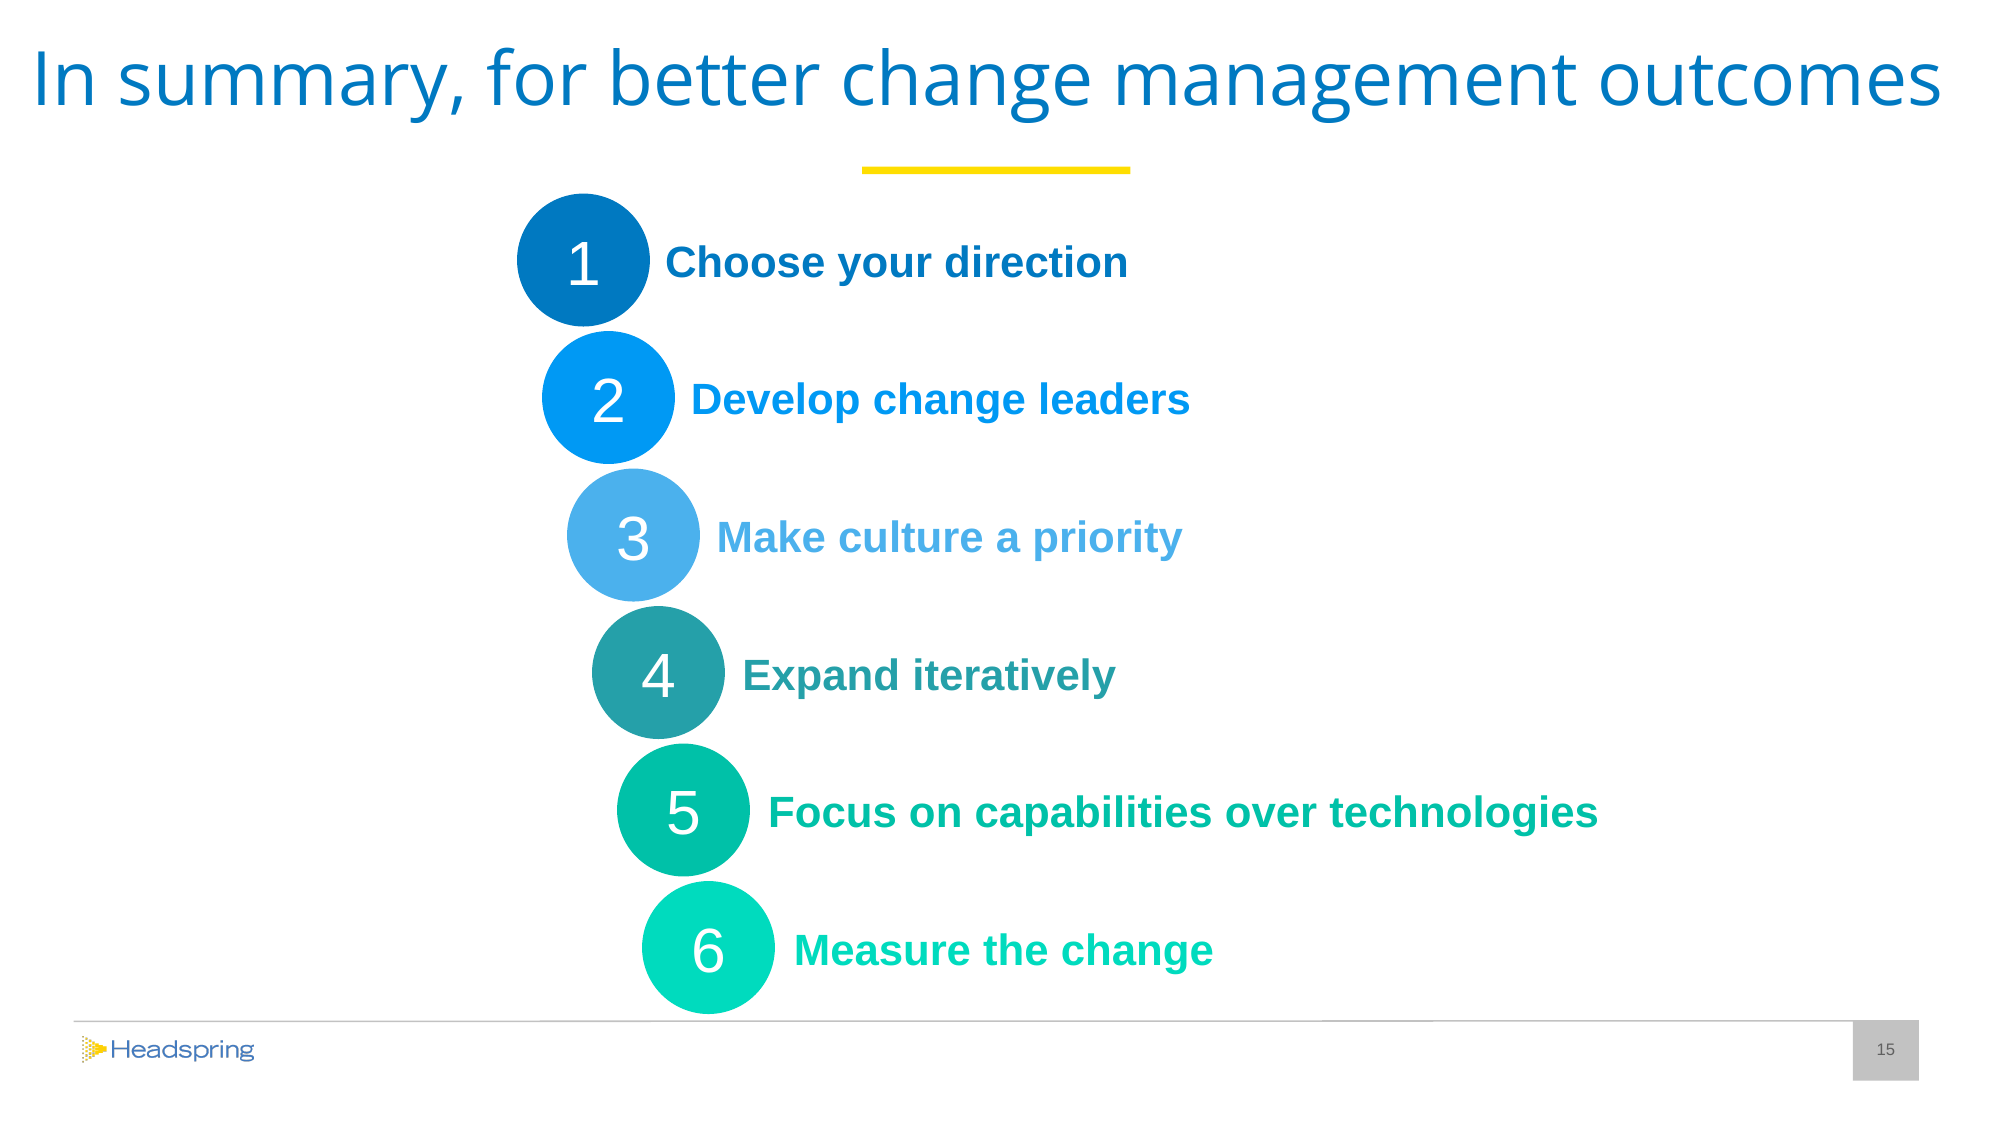

# In summary, for better change management outcomes
1
Choose your direction
2
Develop change leaders
3
Make culture a priority
4
Expand iteratively
5
Focus on capabilities over technologies
6
Measure the change